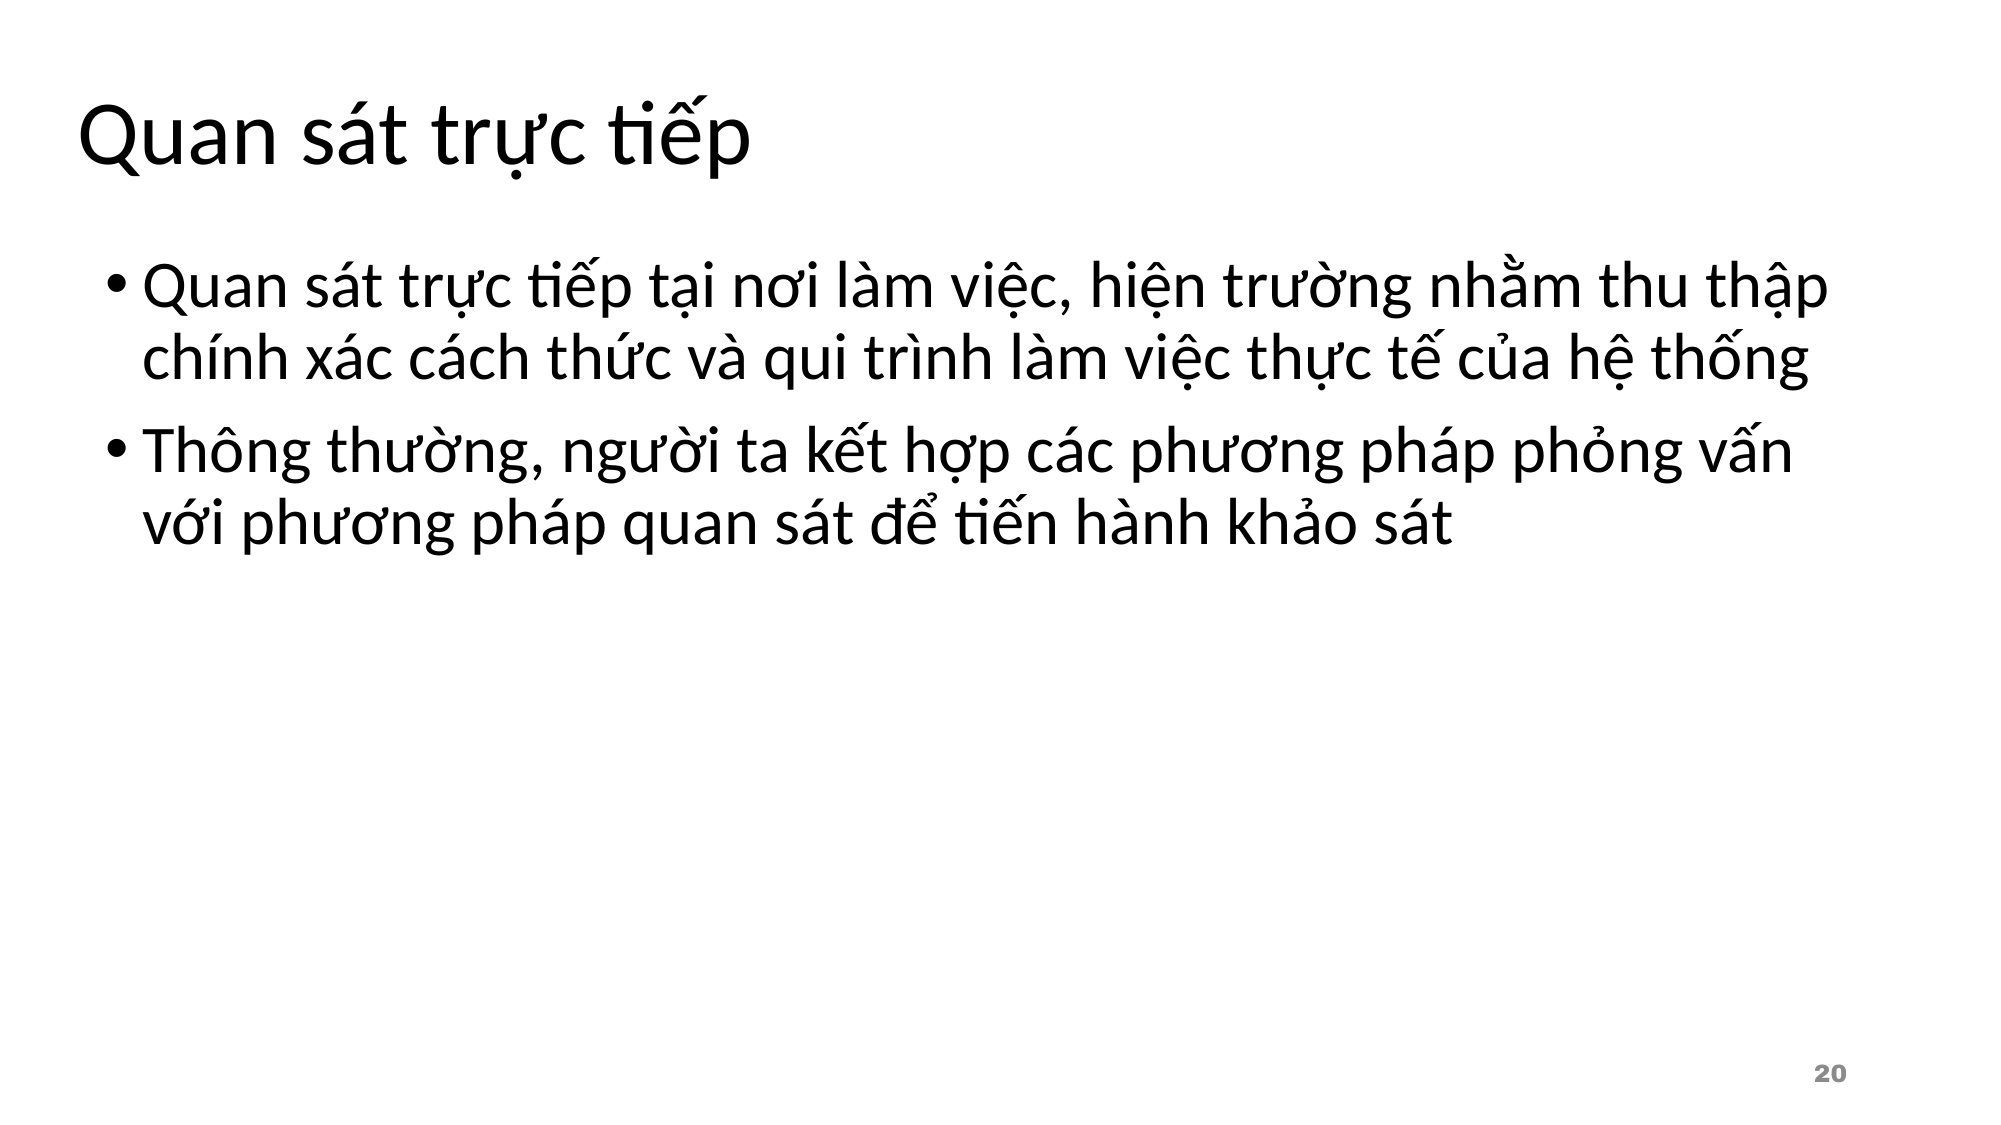

# Quan sát trực tiếp
Quan sát trực tiếp tại nơi làm việc, hiện trường nhằm thu thập chính xác cách thức và qui trình làm việc thực tế của hệ thống
Thông thường, người ta kết hợp các phương pháp phỏng vấn với phương pháp quan sát để tiến hành khảo sát

20